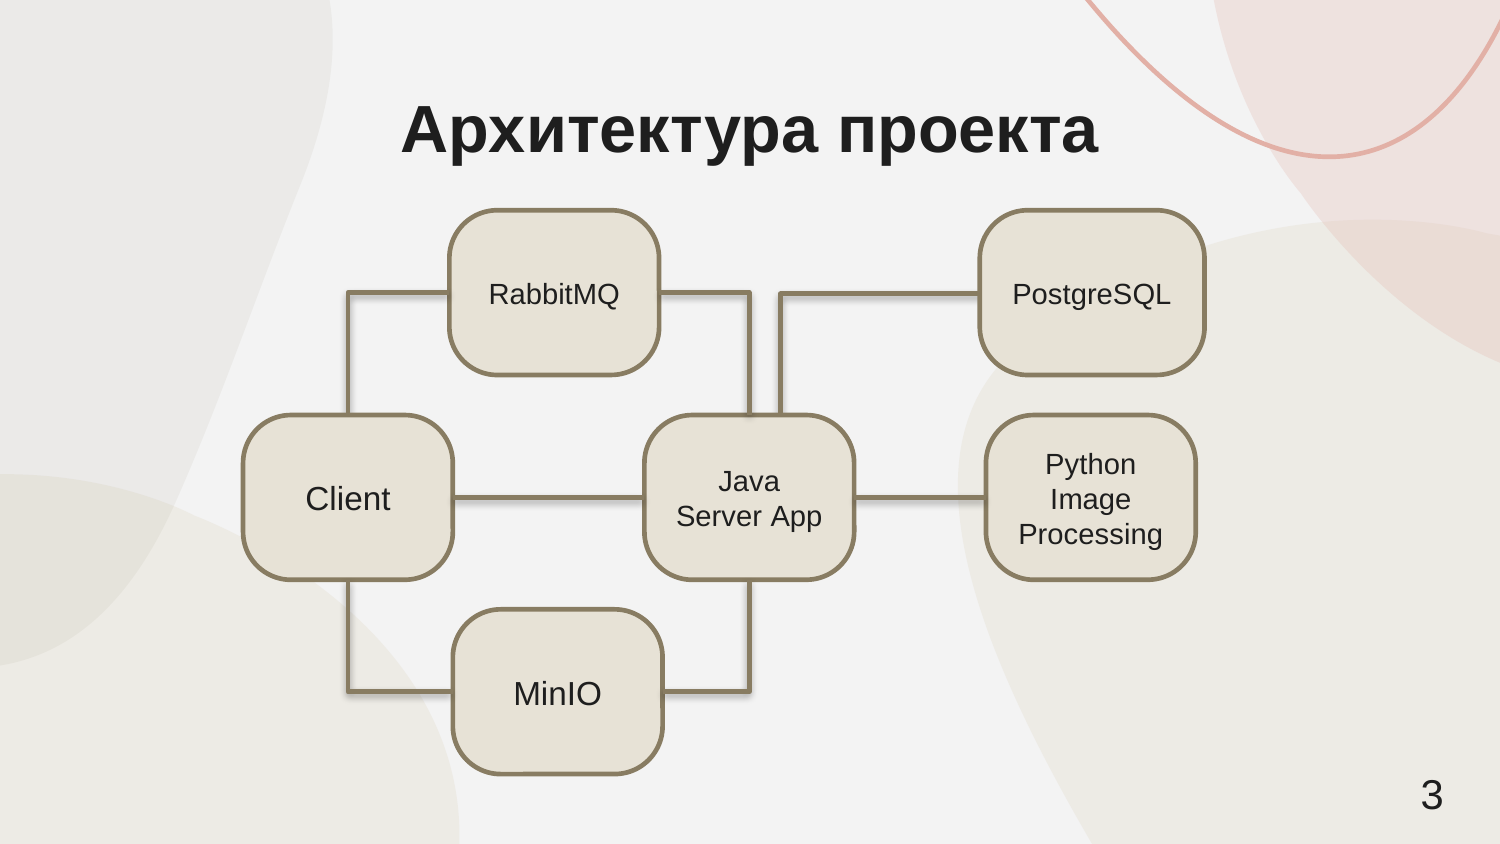

# Архитектура проекта
RabbitMQ
PostgreSQL
Java Server App
Python Image Processing
Client
MinIO

3